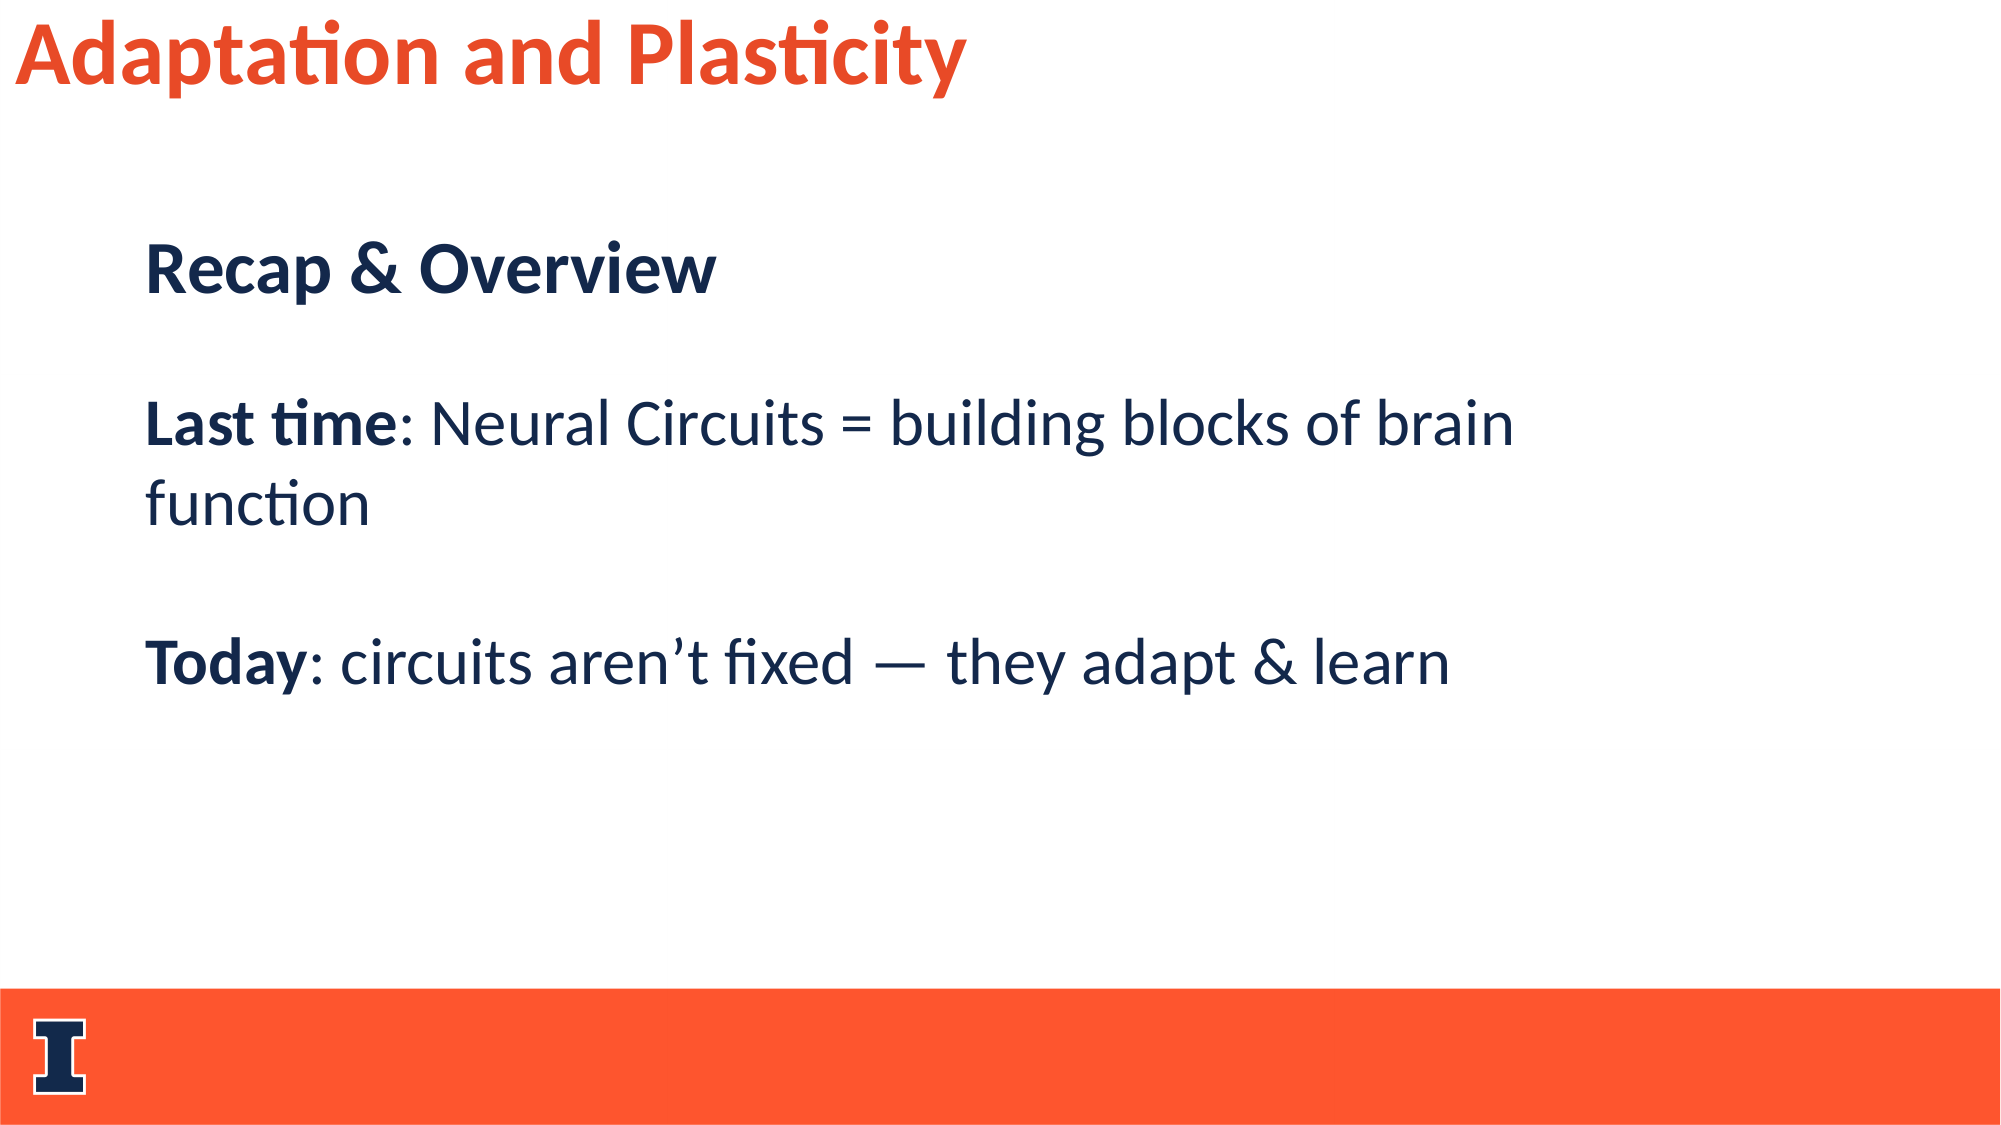

Adaptation and Plasticity
Recap & Overview

Last time: Neural Circuits = building blocks of brain function

Today: circuits aren’t fixed — they adapt & learn